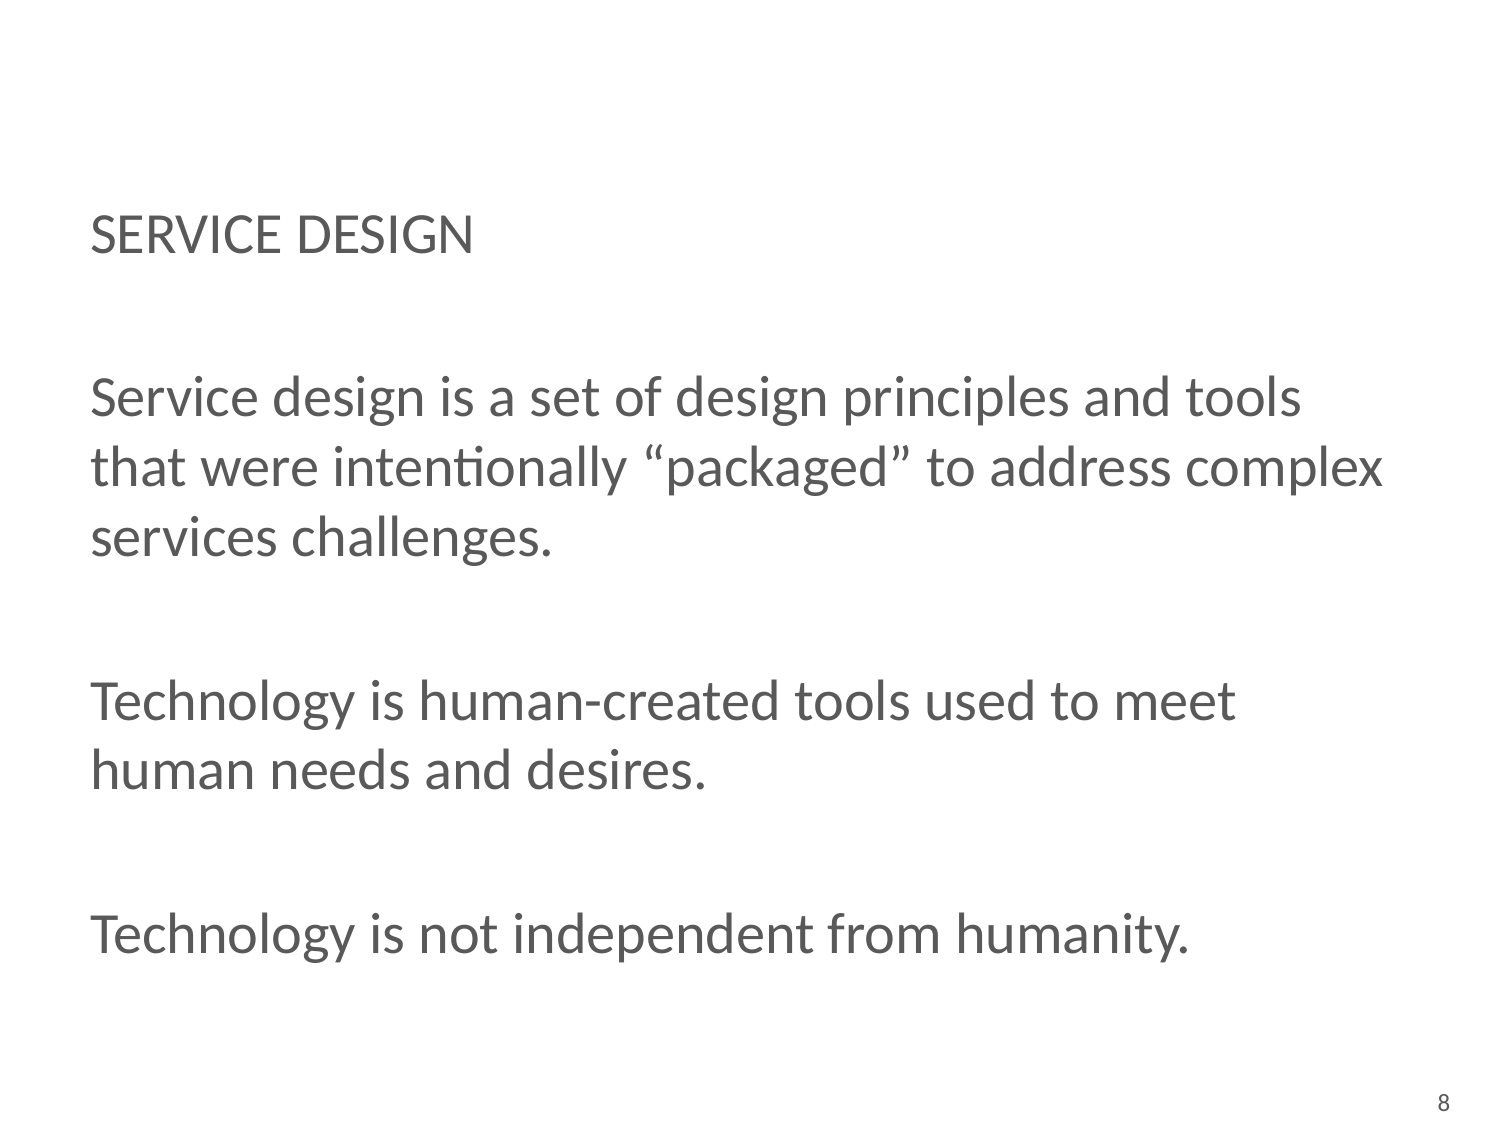

SERVICE DESIGN

Service design is a set of design principles and tools that were intentionally “packaged” to address complex services challenges.

Technology is human-created tools used to meet human needs and desires.

Technology is not independent from humanity.